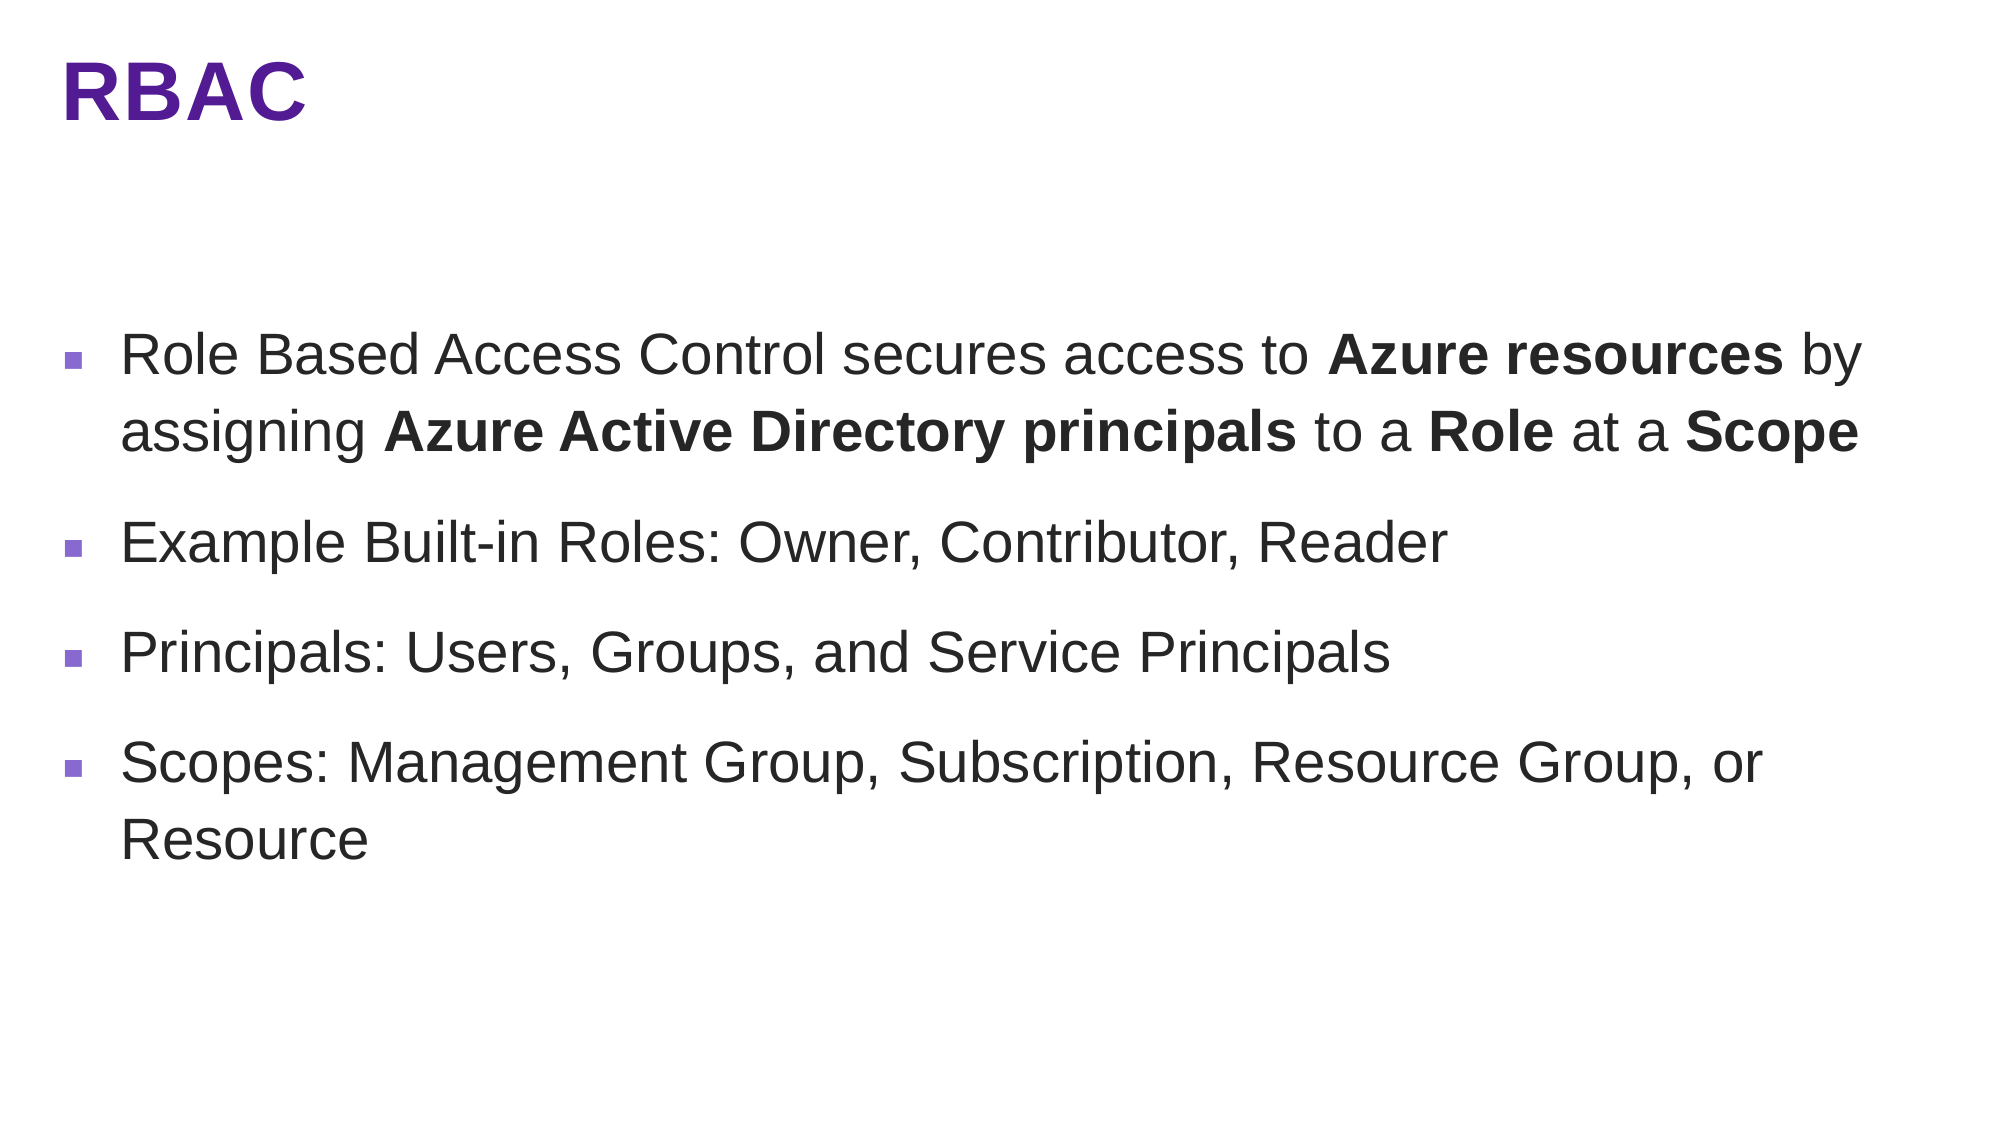

# RBAC
Role Based Access Control secures access to Azure resources by assigning Azure Active Directory principals to a Role at a Scope
Example Built-in Roles: Owner, Contributor, Reader
Principals: Users, Groups, and Service Principals
Scopes: Management Group, Subscription, Resource Group, or Resource